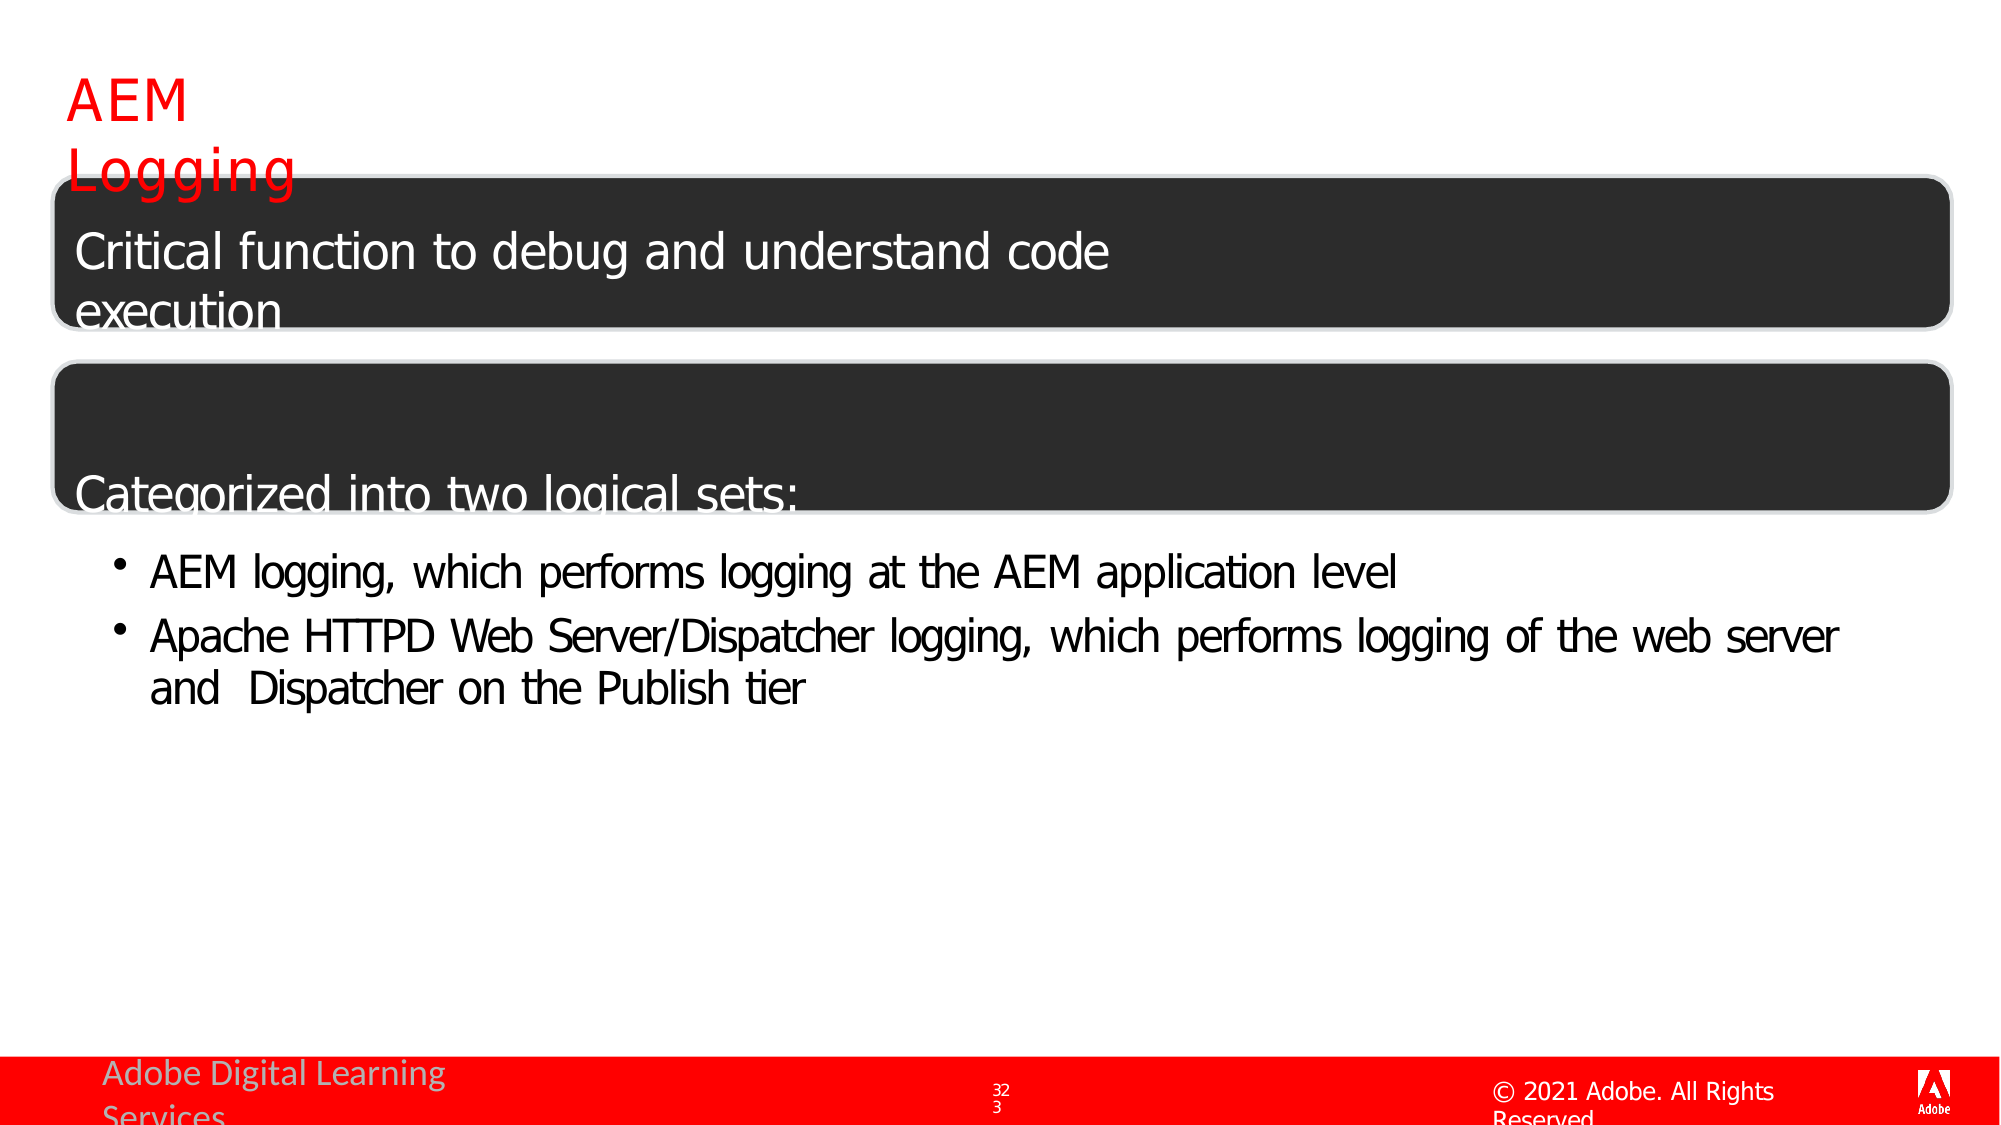

# AEM Logging

Critical function to debug and understand code execution

Categorized into two logical sets:

AEM logging, which performs logging at the AEM application level
Apache HTTPD Web Server/Dispatcher logging, which performs logging of the web server and  Dispatcher on the Publish tier
Adobe Digital Learning Services
© 2021 Adobe. All Rights Reserved
323